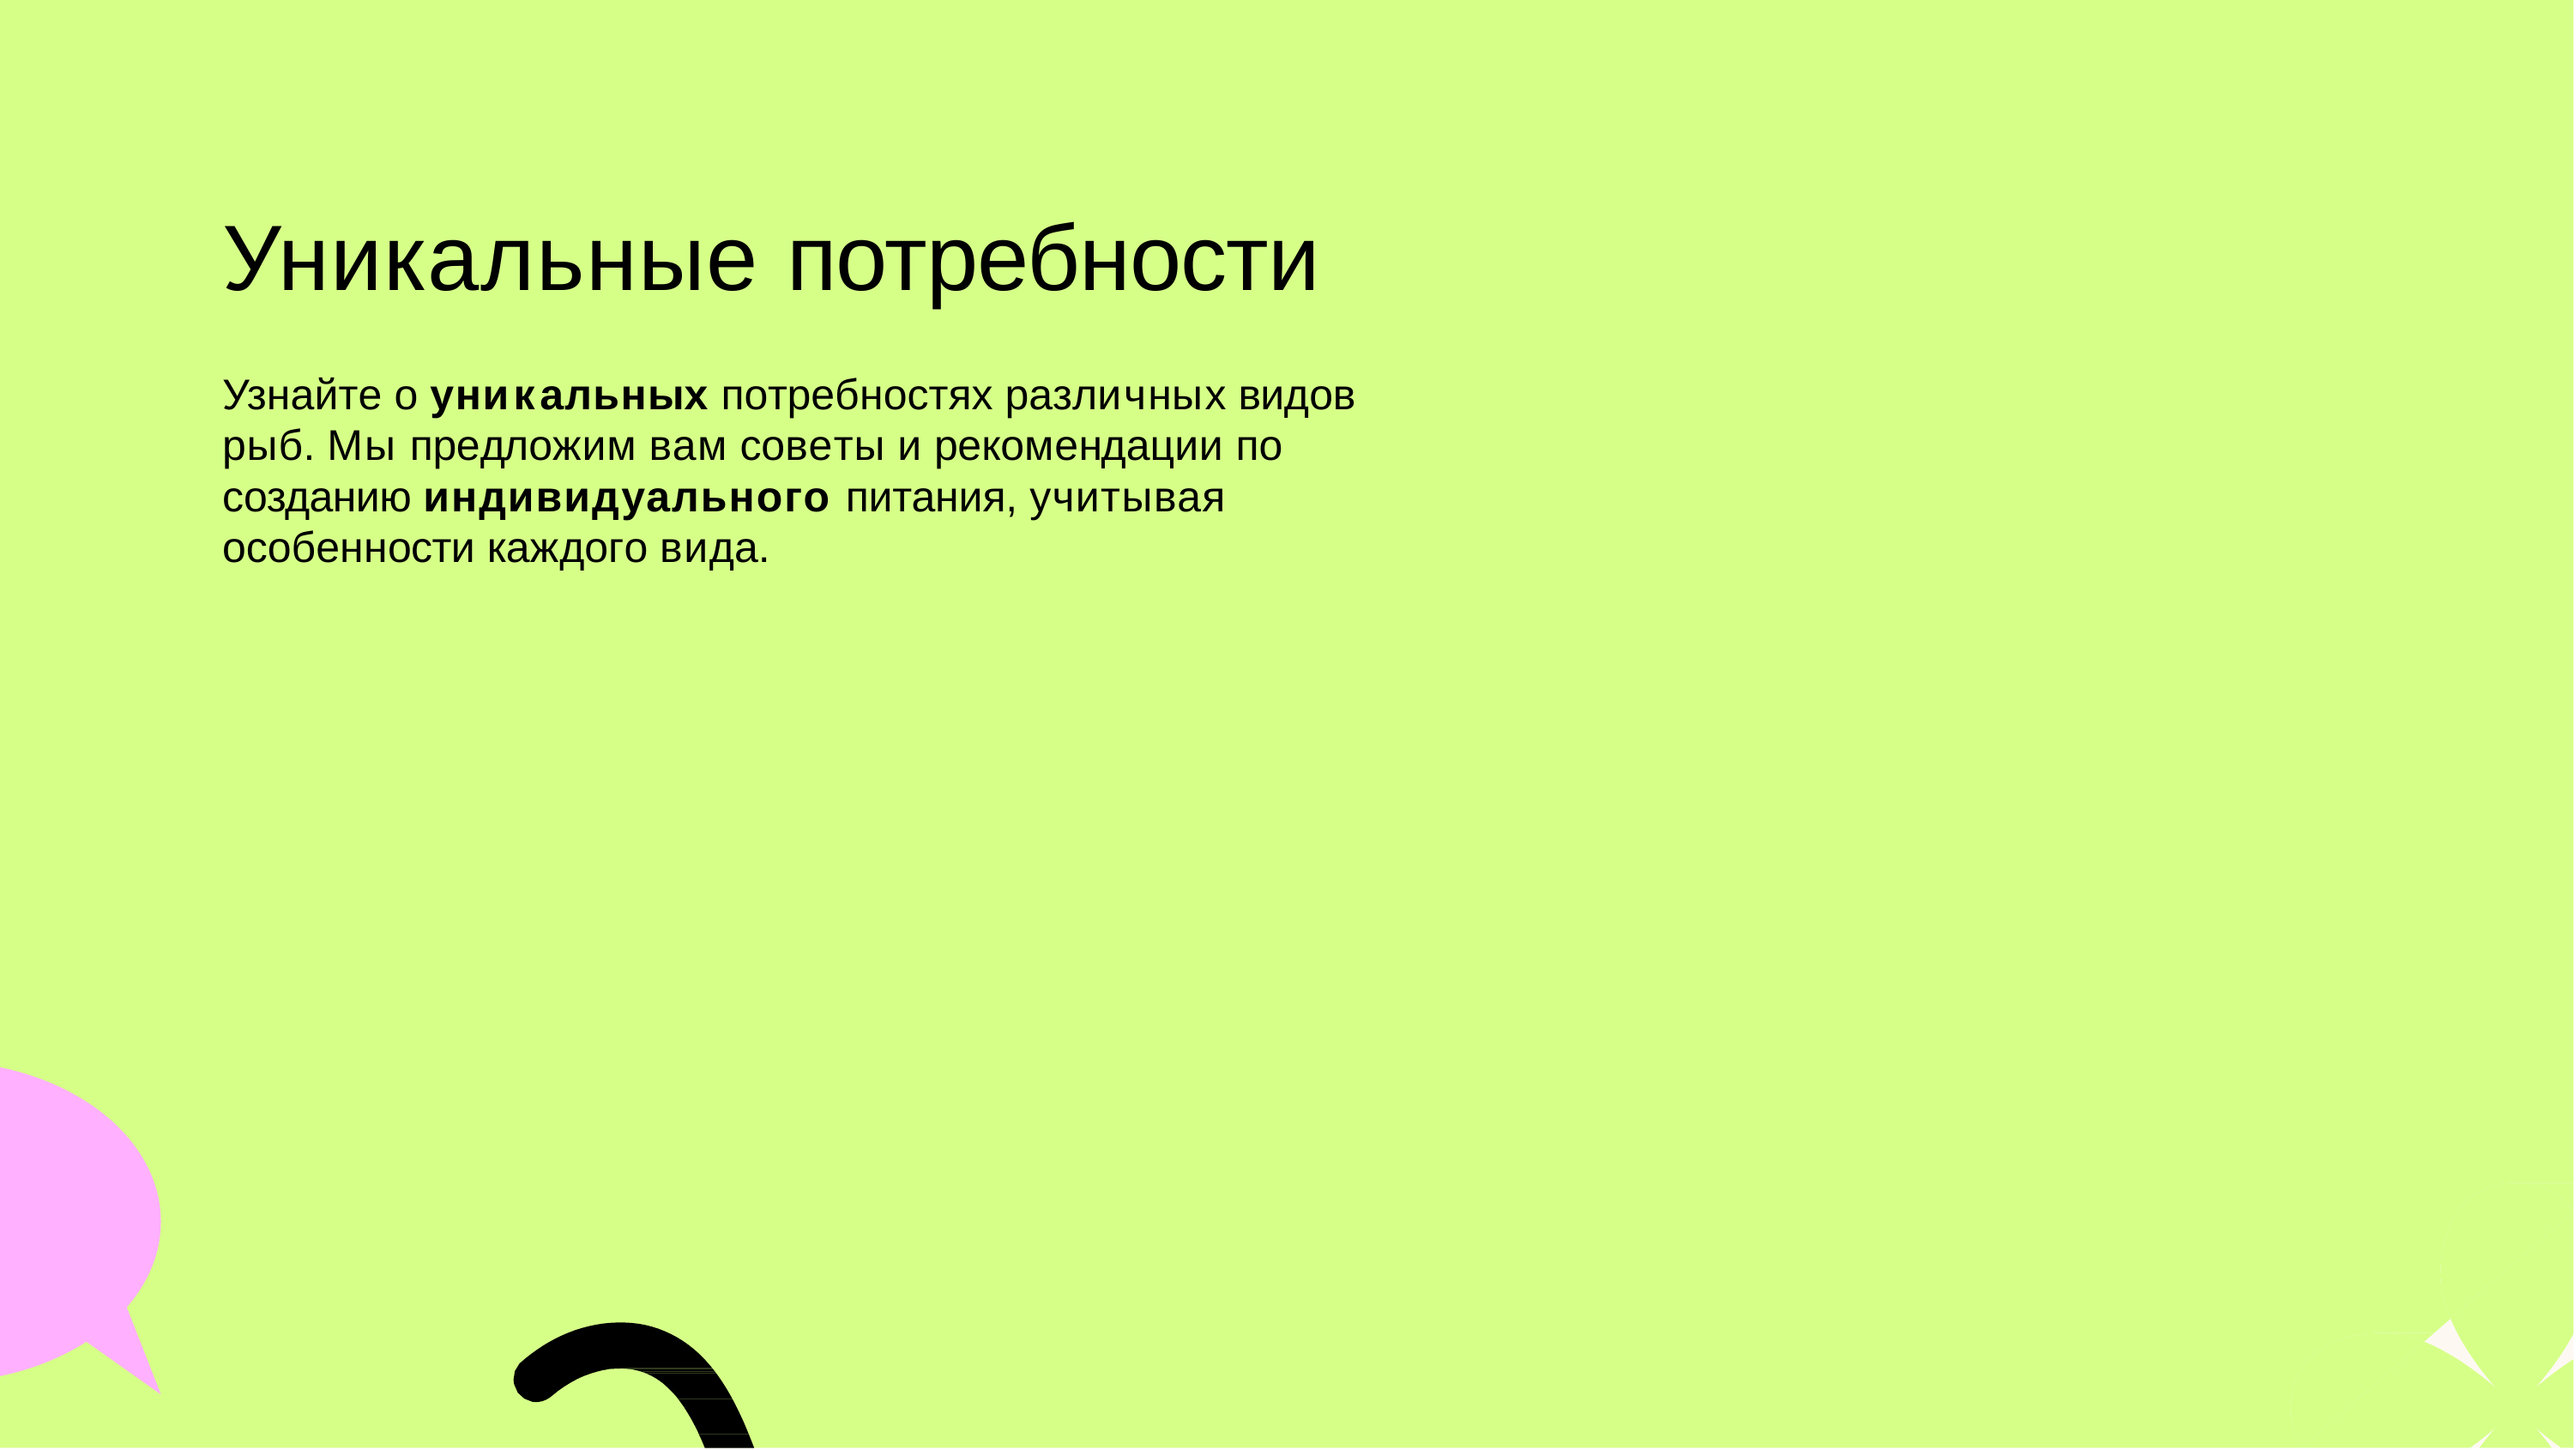

# Уникальные потребности
Узнайте о уникальных потребностях различных видов  рыб. Мы предложим вам советы и рекомендации по  созданию индивидуального питания, учитывая  особенности каждого вида.